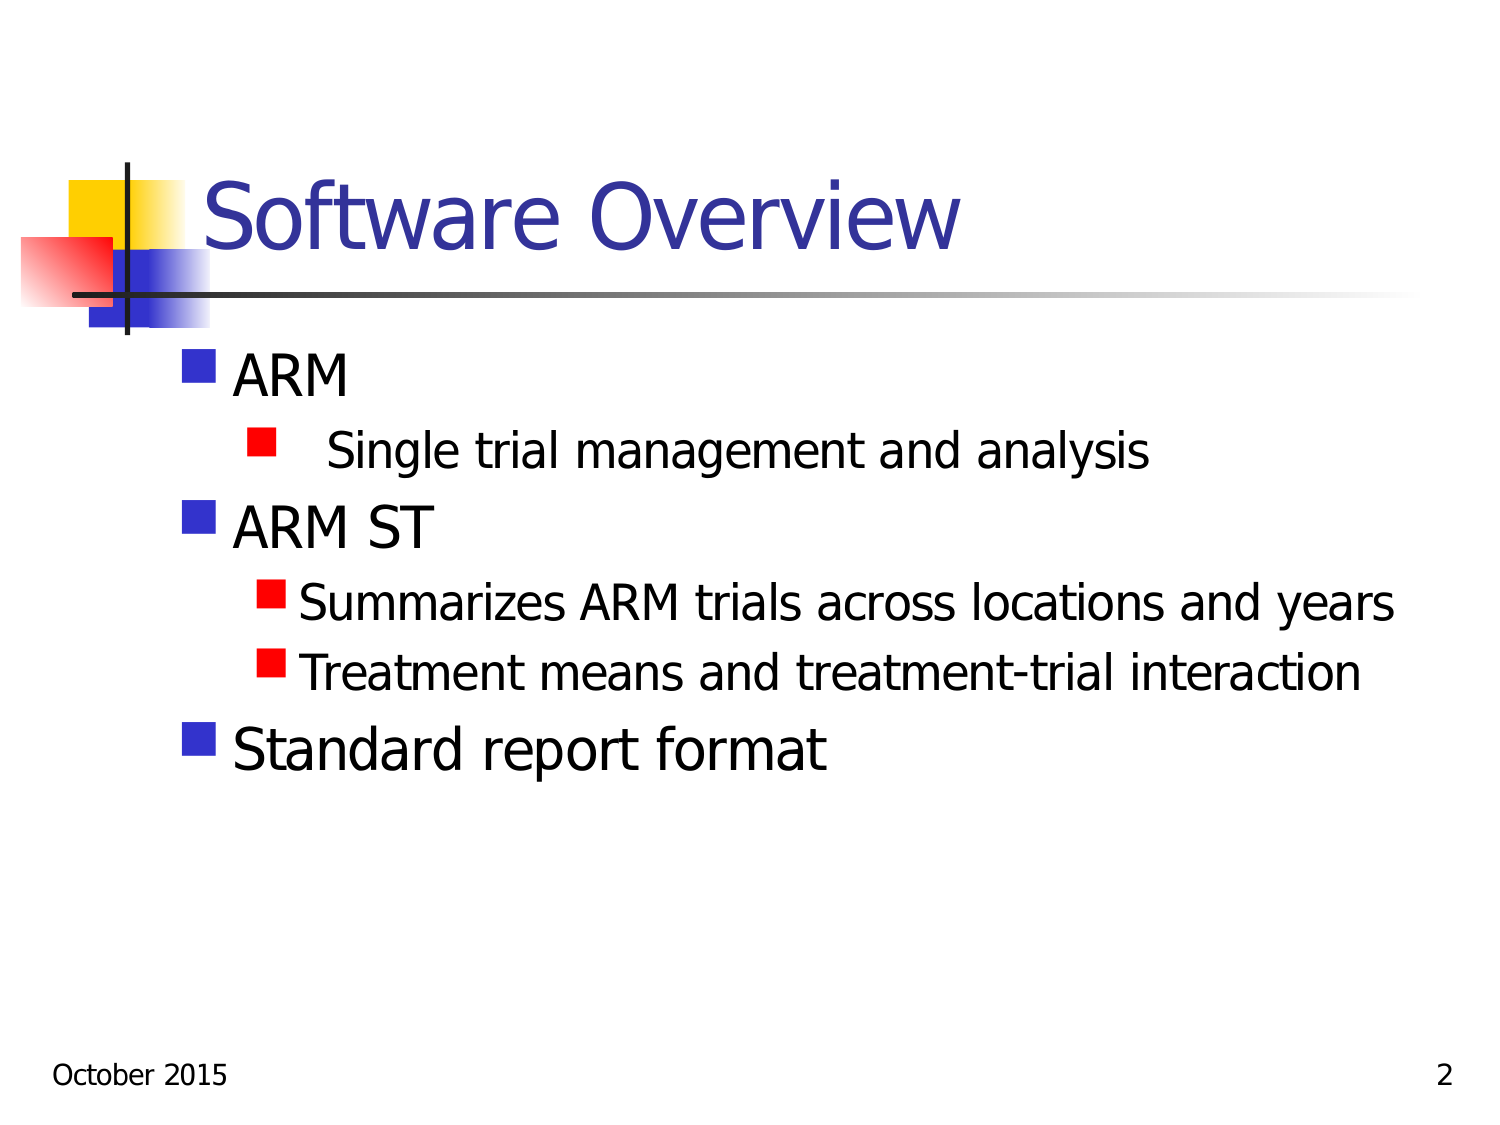

# Software Overview
ARM
Single trial management and analysis
ARM ST
Summarizes ARM trials across locations and years
Treatment means and treatment-trial interaction
Standard report format
October 2015
2